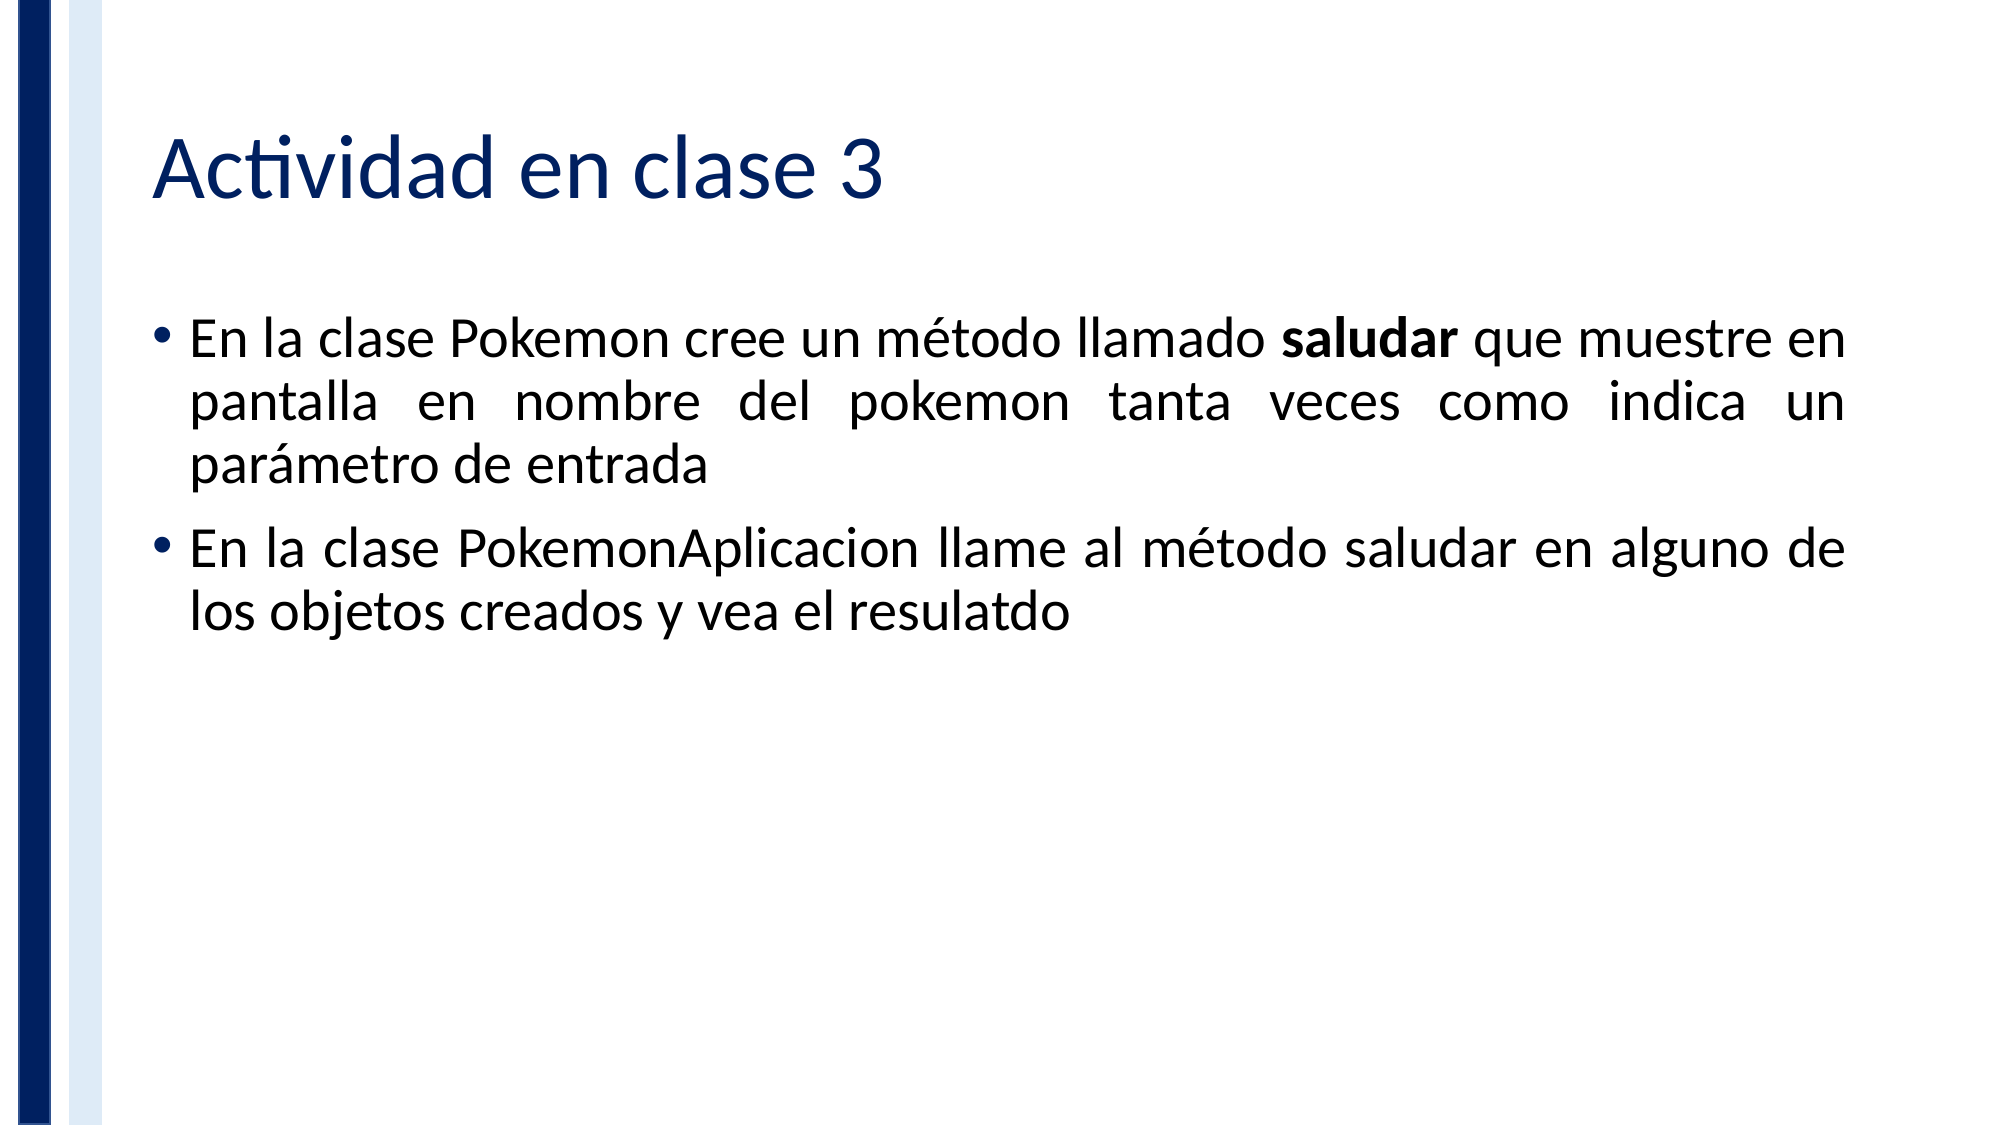

# Actividad en clase 3
En la clase Pokemon cree un método llamado saludar que muestre en pantalla en nombre del pokemon tanta veces como indica un parámetro de entrada
En la clase PokemonAplicacion llame al método saludar en alguno de los objetos creados y vea el resulatdo